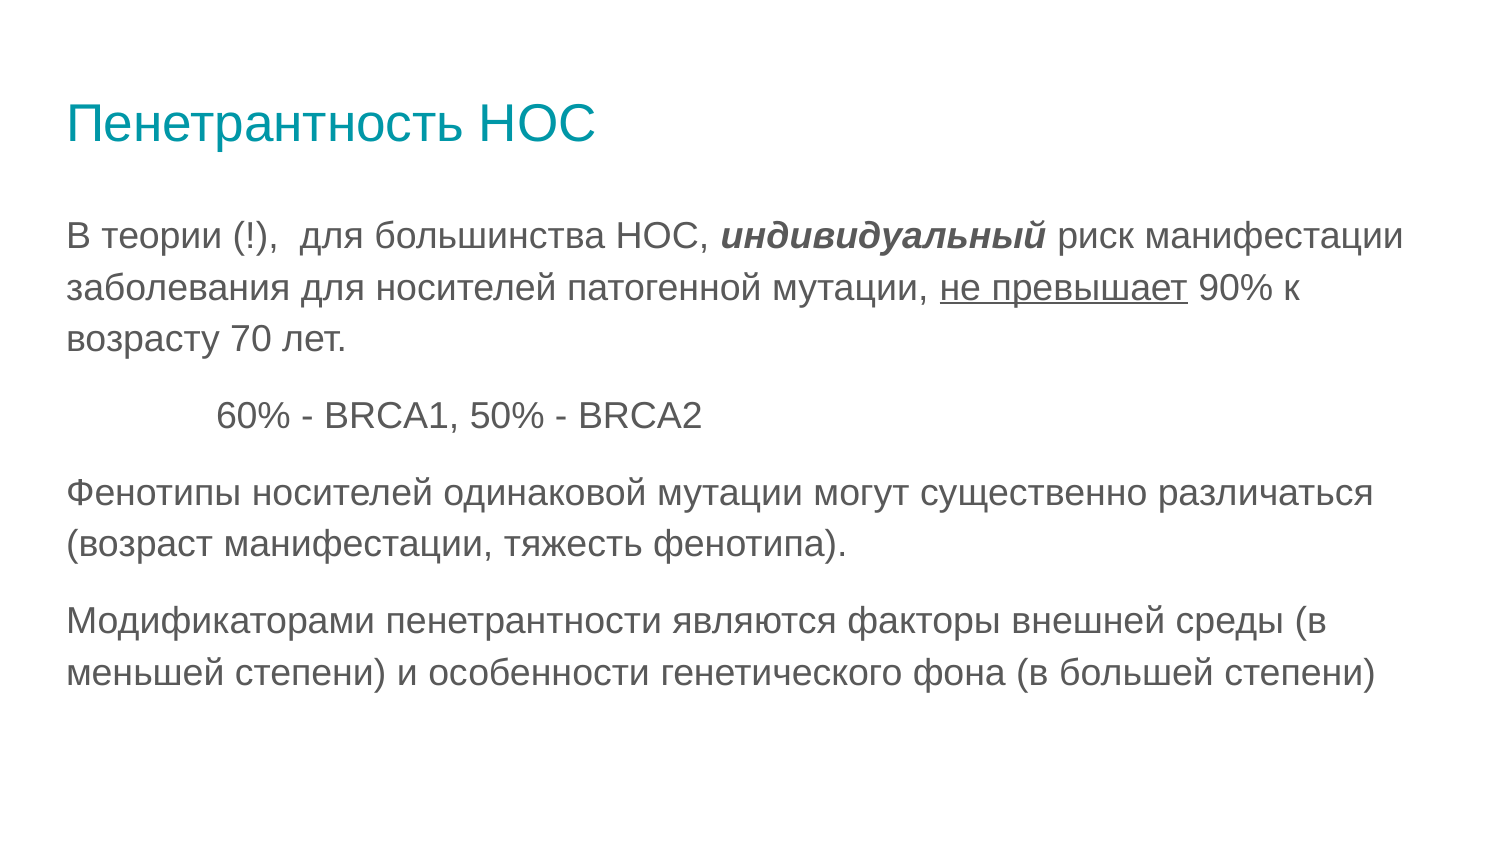

# Пенетрантность НОС
В теории (!),  для большинства НОС, индивидуальный риск манифестации заболевания для носителей патогенной мутации, не превышает 90% к возрасту 70 лет.
	60% - BRCA1, 50% - BRCA2
Фенотипы носителей одинаковой мутации могут существенно различаться (возраст манифестации, тяжесть фенотипа).
Модификаторами пенетрантности являются факторы внешней среды (в меньшей степени) и особенности генетического фона (в большей степени)